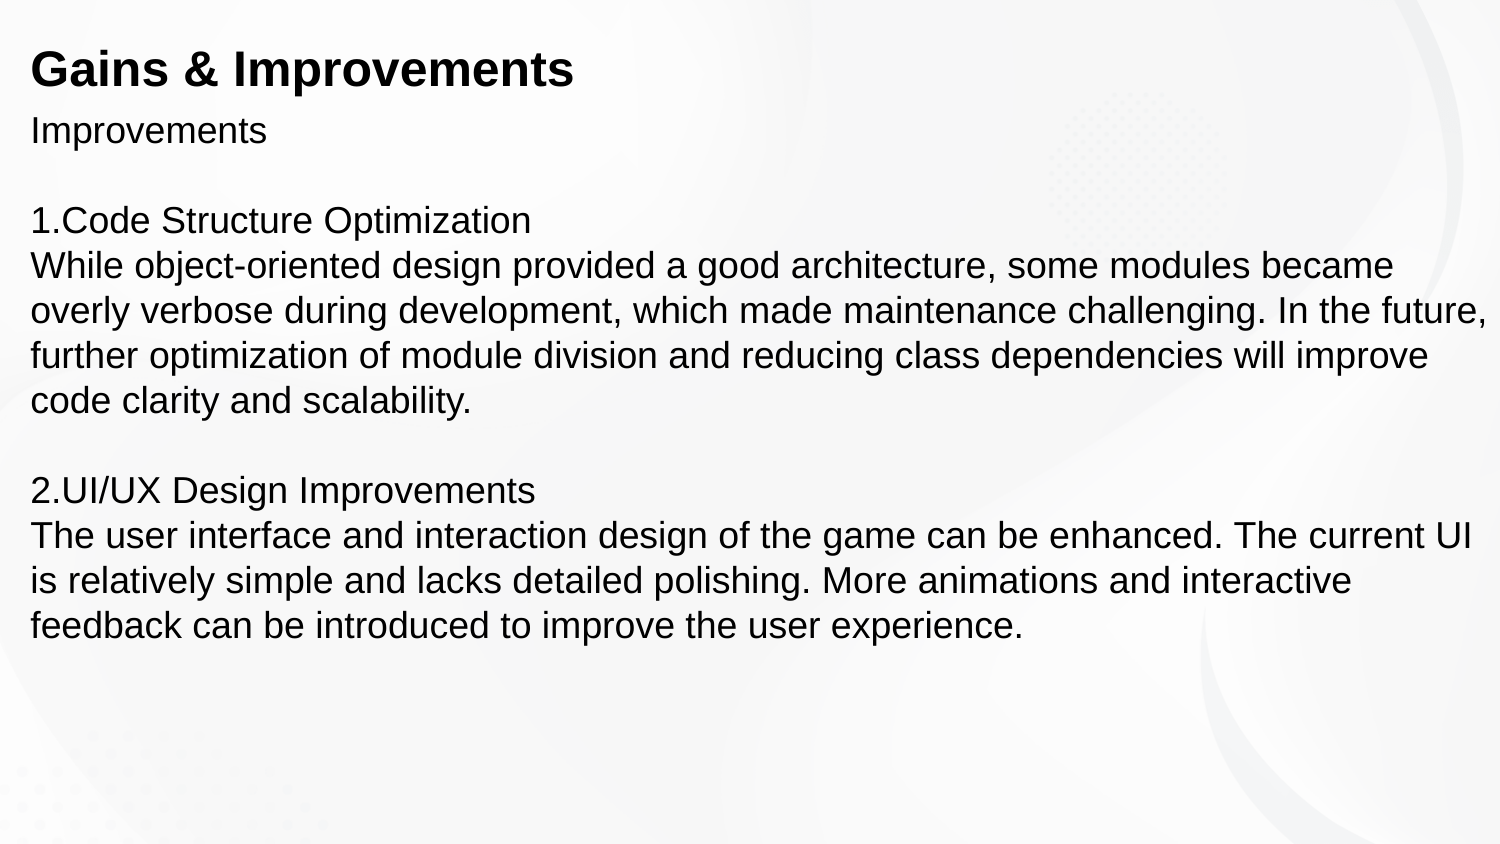

Gains & Improvements
Improvements

1.Code Structure Optimization
While object-oriented design provided a good architecture, some modules became overly verbose during development, which made maintenance challenging. In the future, further optimization of module division and reducing class dependencies will improve code clarity and scalability.

2.UI/UX Design Improvements
The user interface and interaction design of the game can be enhanced. The current UI is relatively simple and lacks detailed polishing. More animations and interactive feedback can be introduced to improve the user experience.